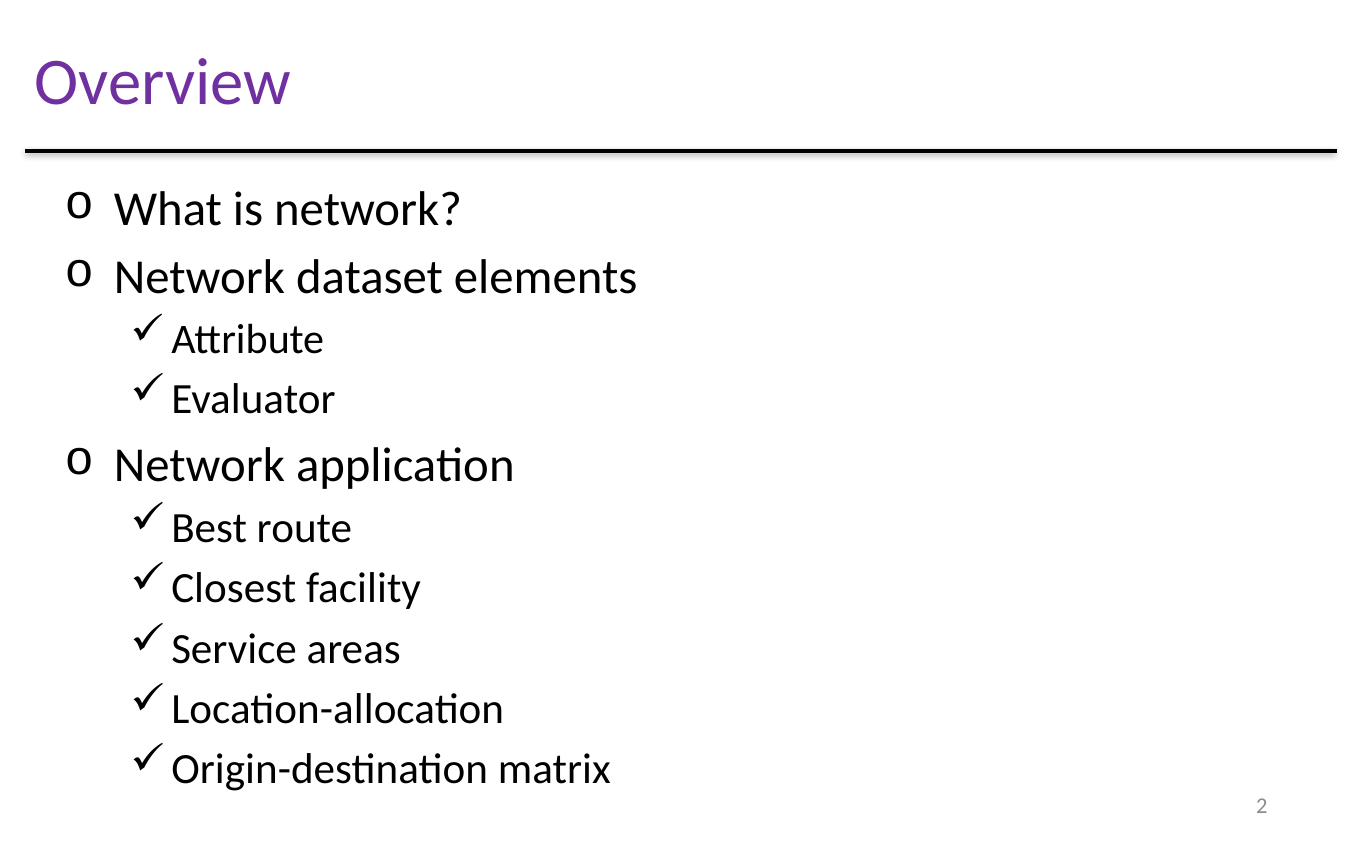

Overview
What is network?
Network dataset elements
Attribute
Evaluator
Network application
Best route
Closest facility
Service areas
Location-allocation
Origin-destination matrix

2